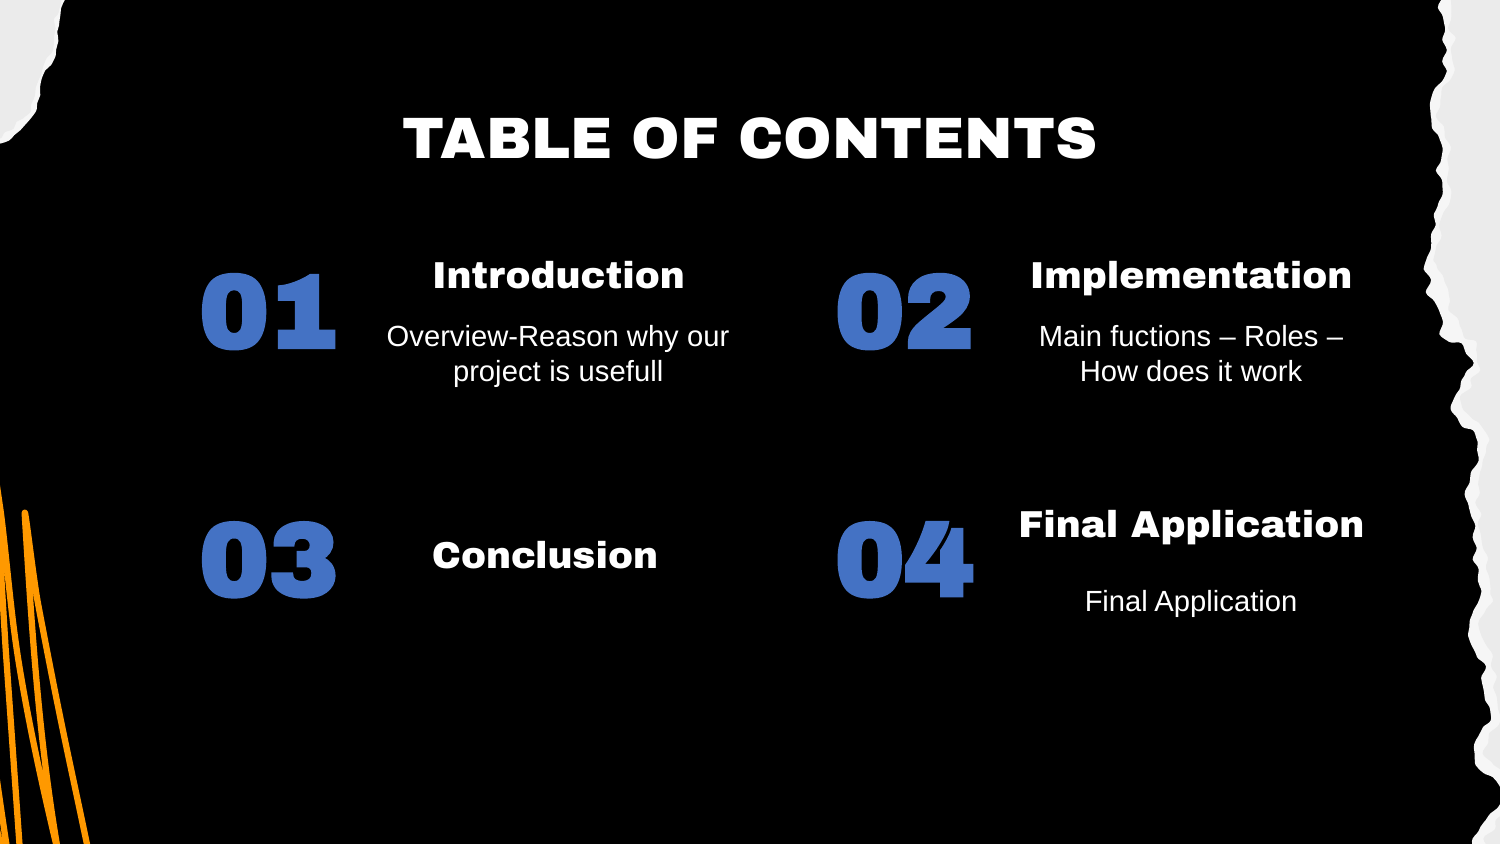

TABLE OF CONTENTS
Introduction
# Implementation
01
02
Overview-Reason why our project is usefull
Main fuctions – Roles – How does it work
Final Application
03
04
Conclusion
Final Application